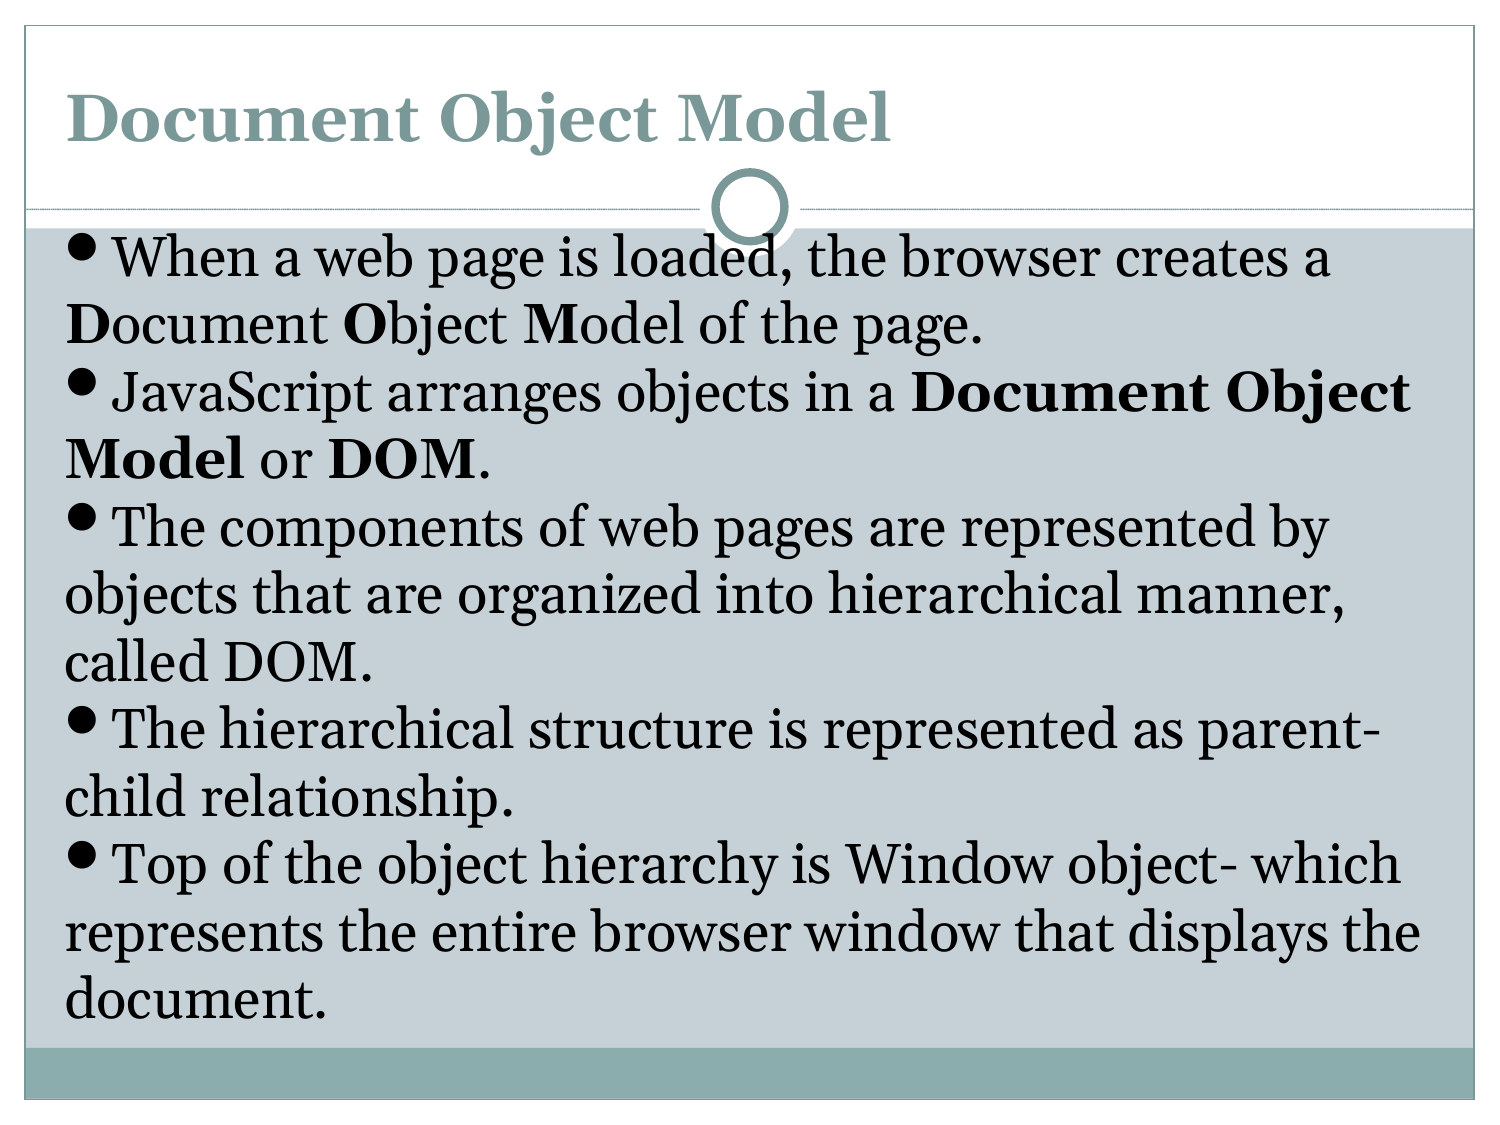

Document Object Model
When a web page is loaded, the browser creates a Document Object Model of the page.
JavaScript arranges objects in a Document Object Model or DOM.
The components of web pages are represented by objects that are organized into hierarchical manner, called DOM.
The hierarchical structure is represented as parent-child relationship.
Top of the object hierarchy is Window object- which represents the entire browser window that displays the document.